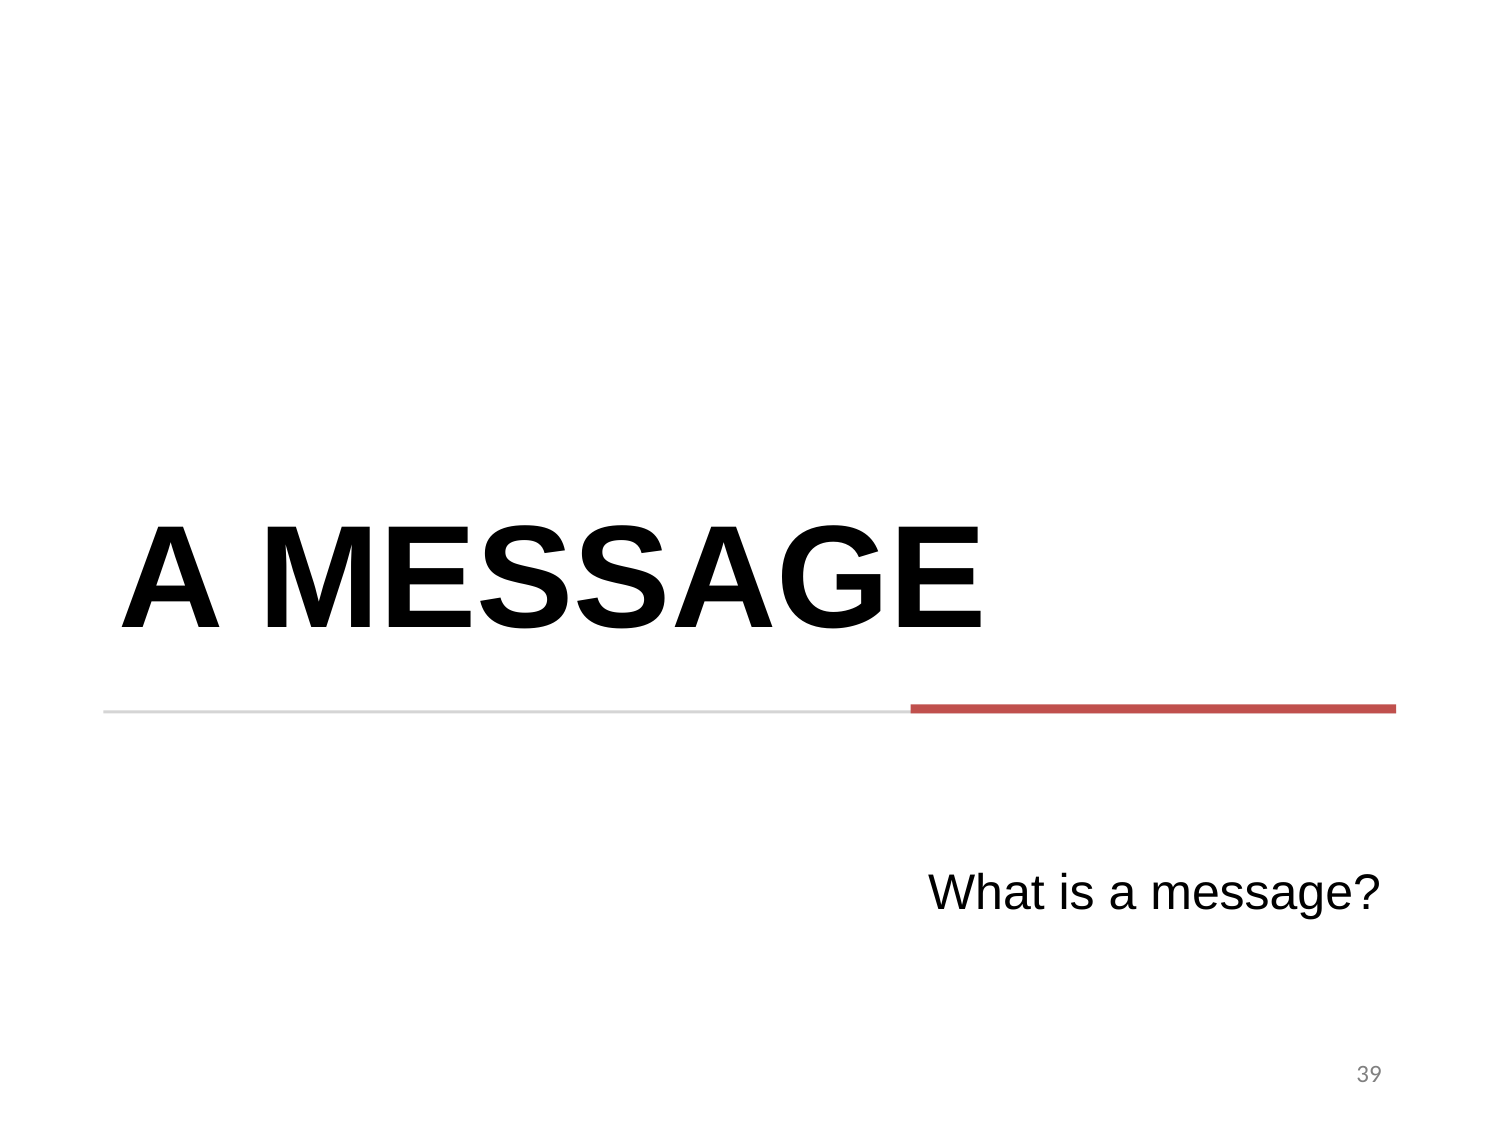

# A Message

What is a message?
39